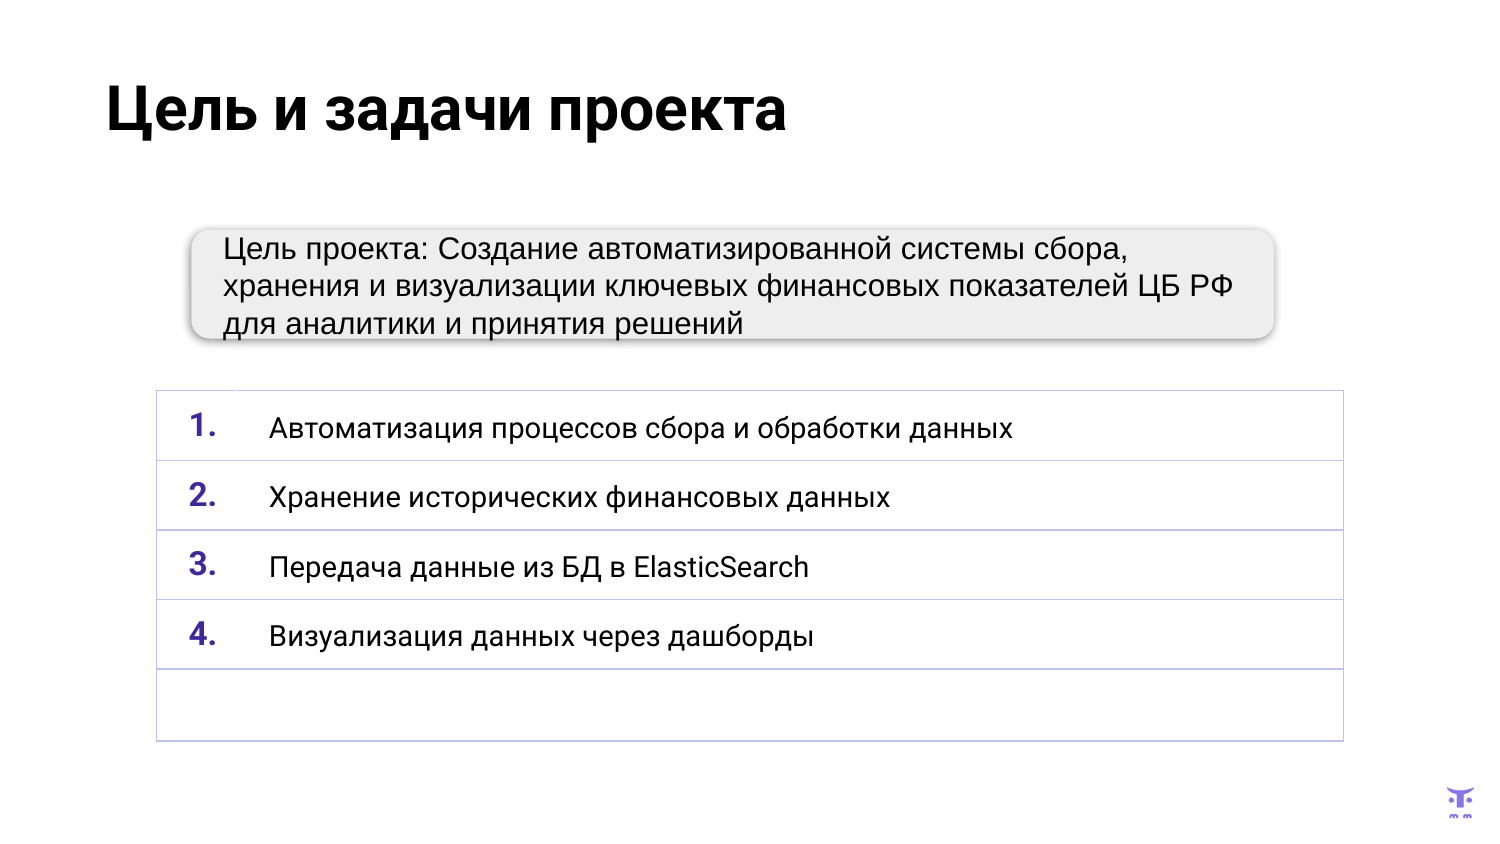

Цель и задачи проекта
Цель проекта: Создание автоматизированной системы сбора, хранения и визуализации ключевых финансовых показателей ЦБ РФ для аналитики и принятия решений
| 1. | Автоматизация процессов сбора и обработки данных |
| --- | --- |
| 2. | Хранение исторических финансовых данных |
| 3. | Передача данные из БД в ElasticSearch |
| 4. | Визуализация данных через дашборды |
|  |  |